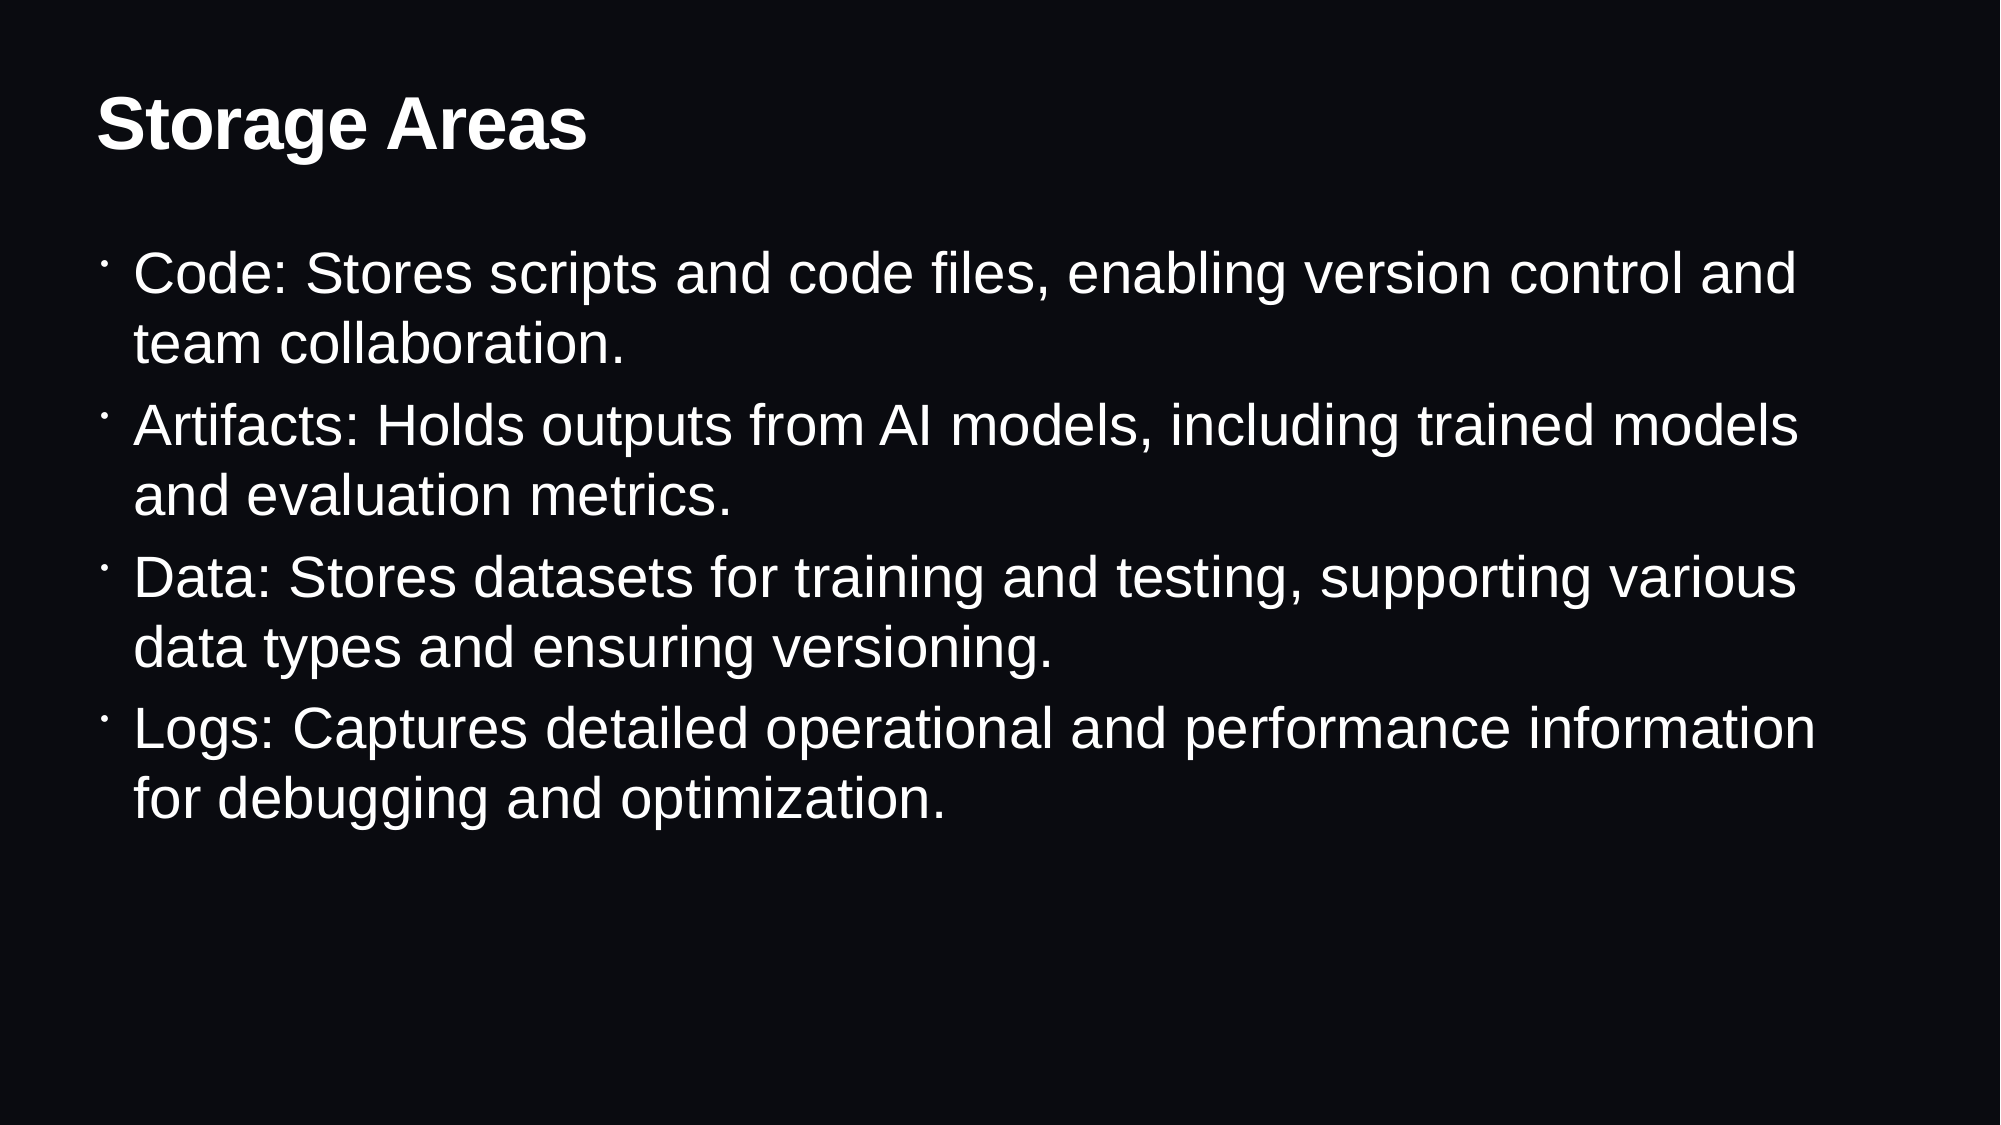

# Storage Areas
Code: Stores scripts and code files, enabling version control and team collaboration.
Artifacts: Holds outputs from AI models, including trained models and evaluation metrics.
Data: Stores datasets for training and testing, supporting various data types and ensuring versioning.
Logs: Captures detailed operational and performance information for debugging and optimization.